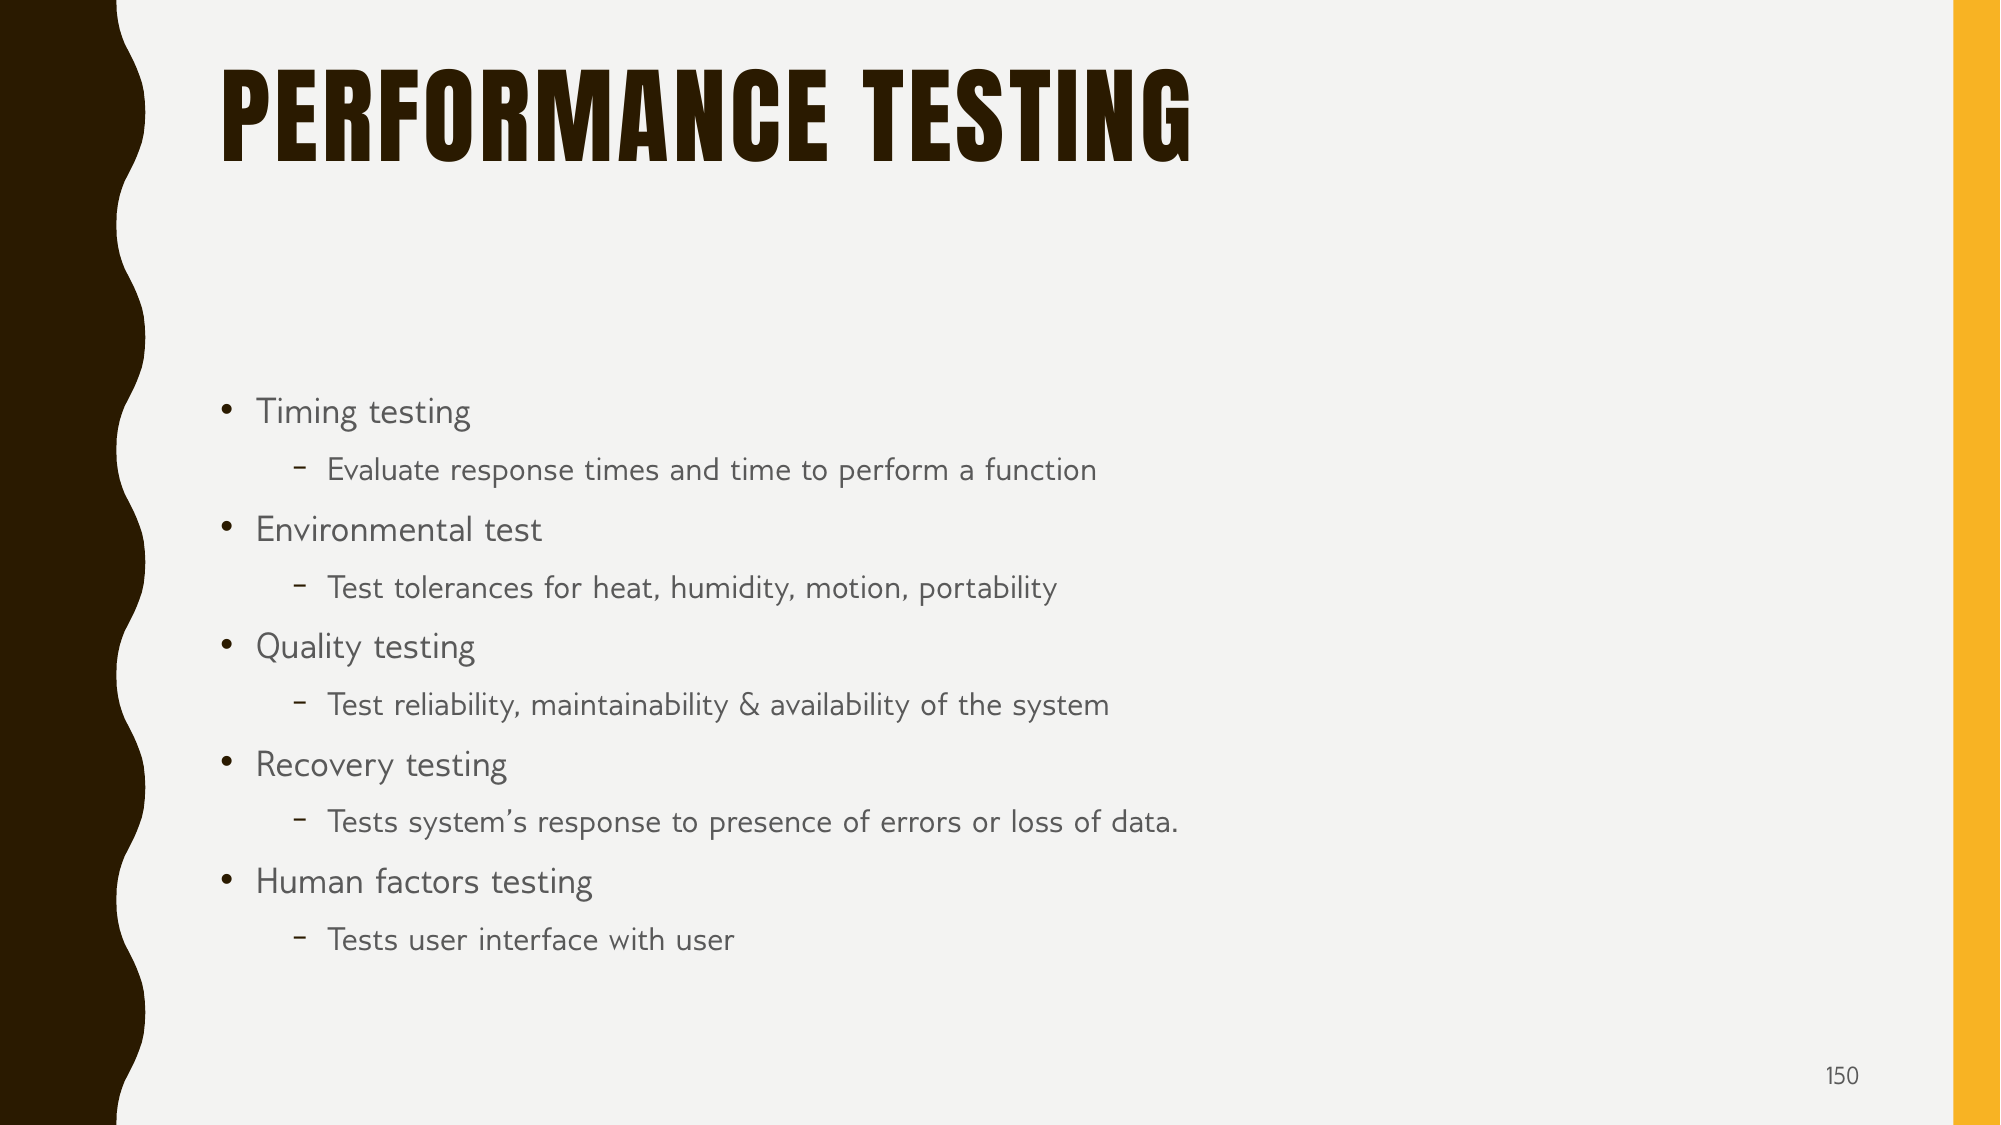

# Performance Testing
Timing testing
Evaluate response times and time to perform a function
Environmental test
Test tolerances for heat, humidity, motion, portability
Quality testing
Test reliability, maintainability & availability of the system
Recovery testing
Tests system’s response to presence of errors or loss of data.
Human factors testing
Tests user interface with user

150